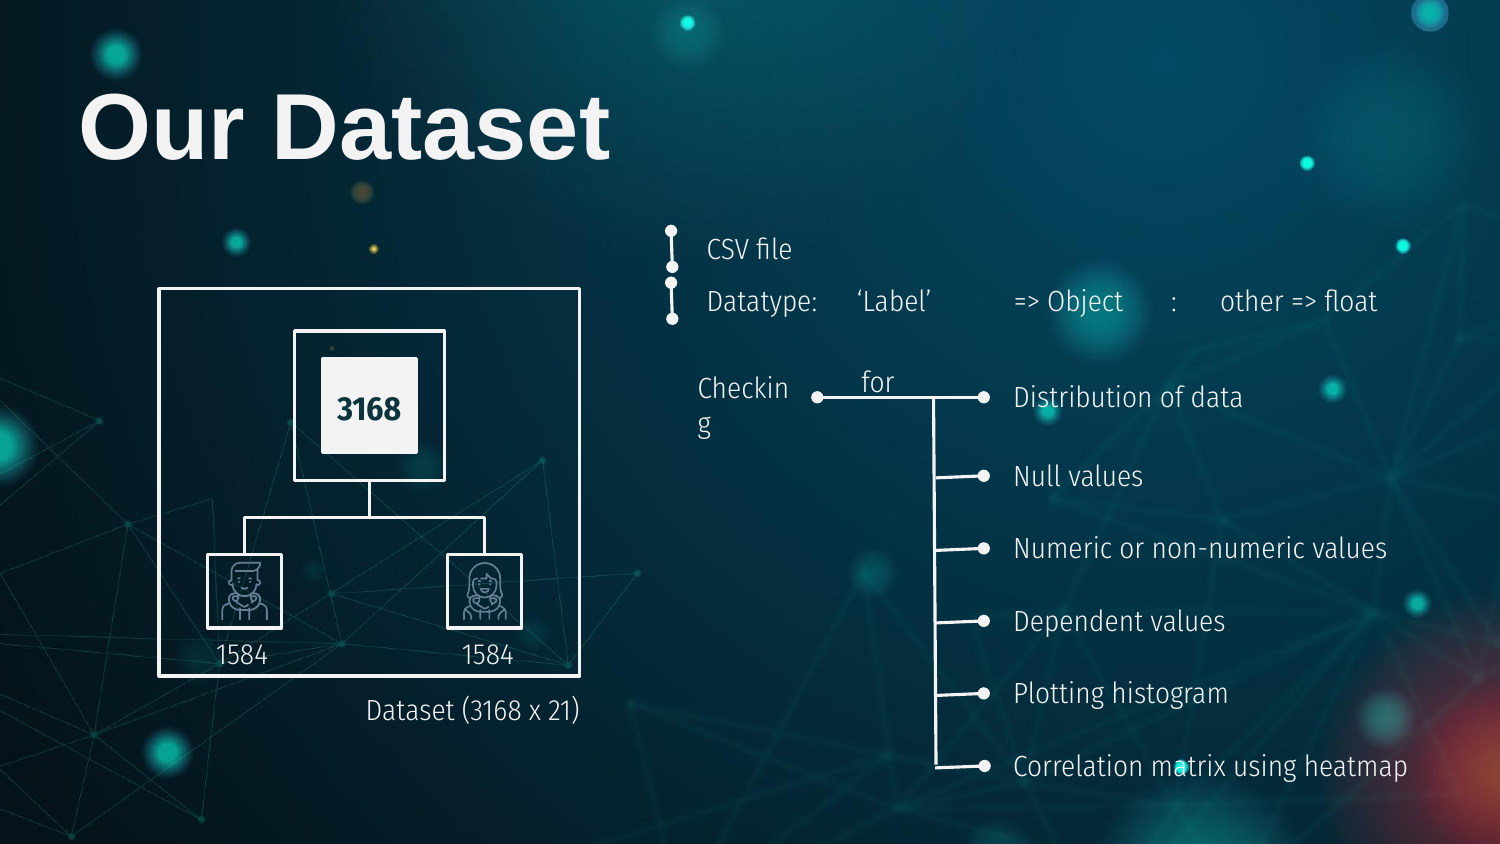

# Our Dataset
CSV file
Datatype:	‘Label’	 => Object	  :      other => float

for
Checking

Distribution of data
3168
Null values
Numeric or non-numeric values

Dependent values
1584
1584
Plotting histogram
Dataset (3168 x 21)
Correlation matrix using heatmap